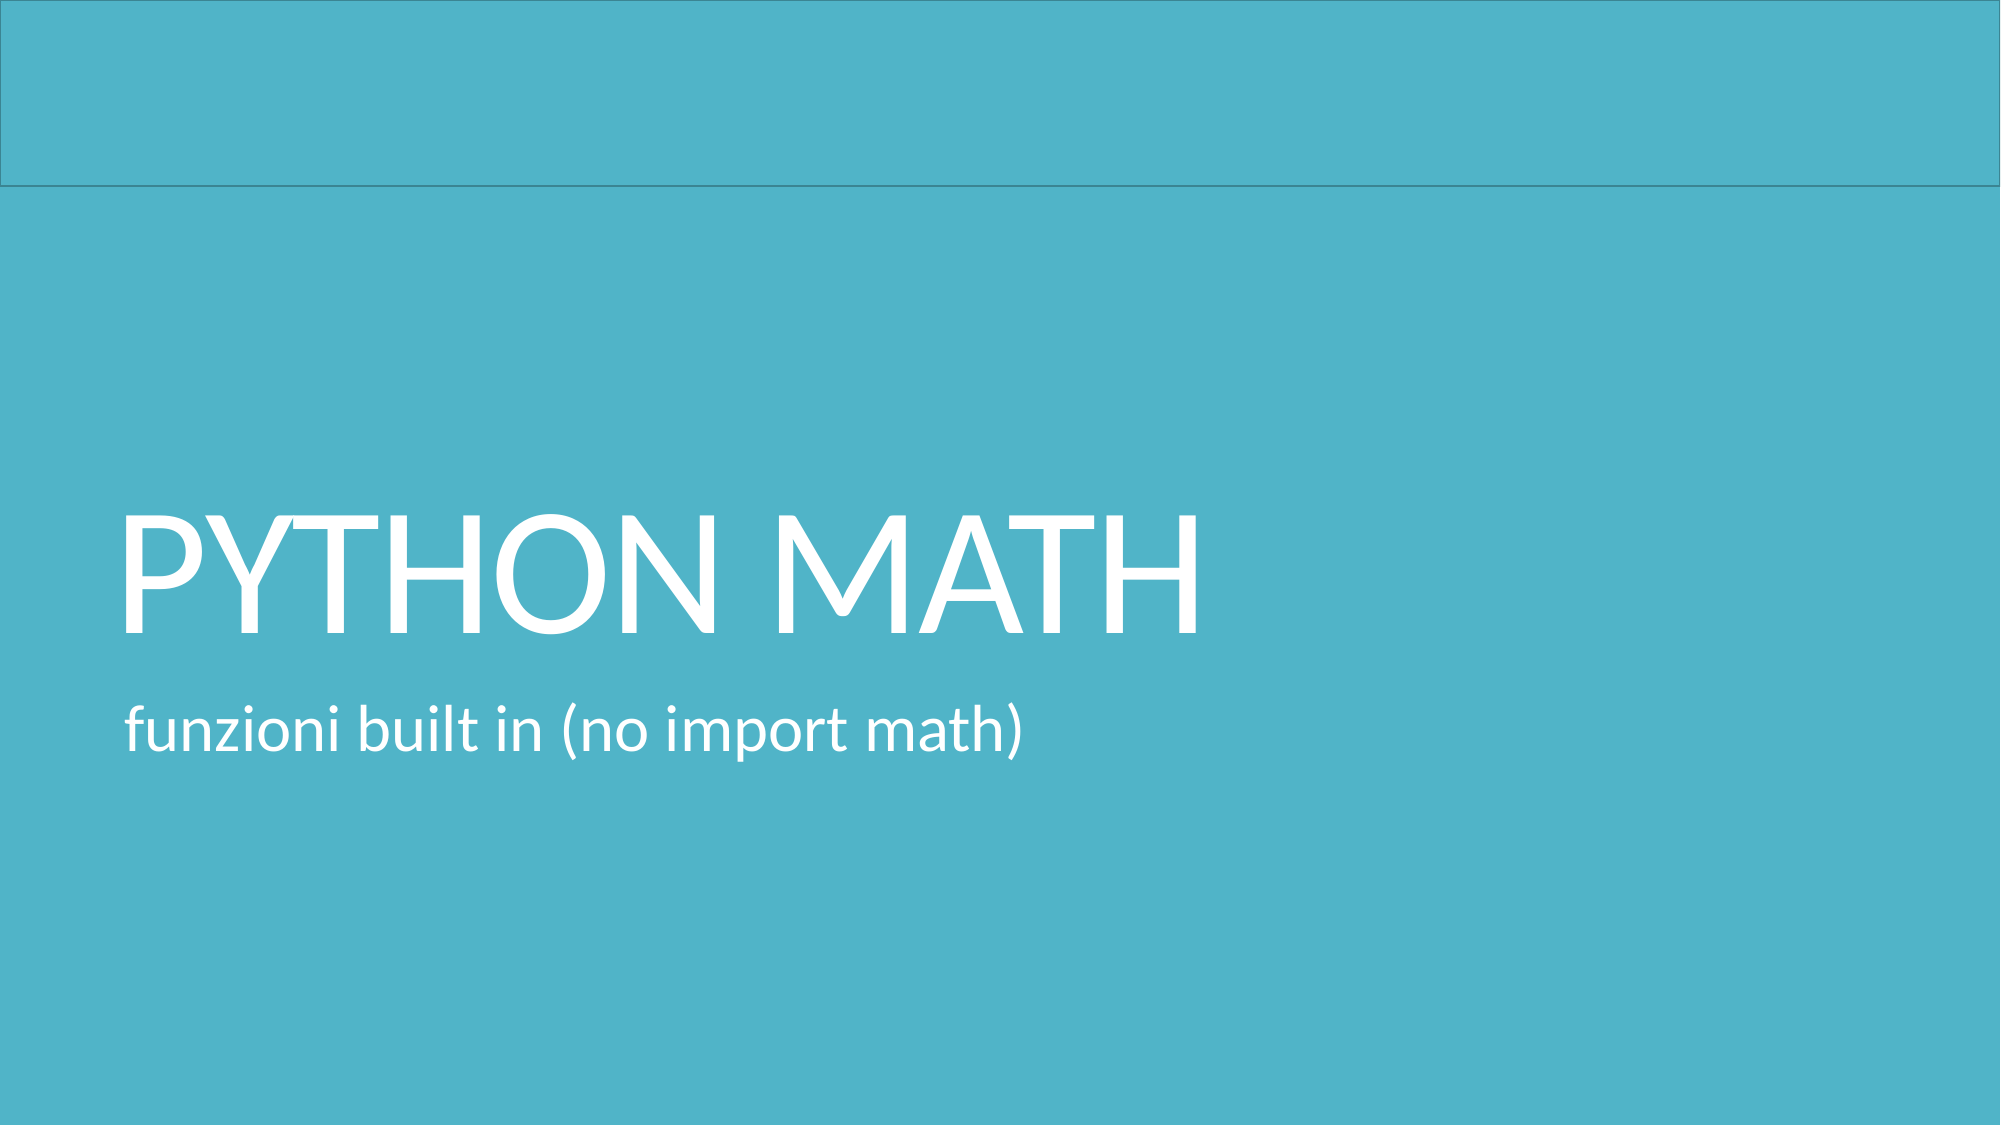

# PYTHON MATH
funzioni built in (no import math)